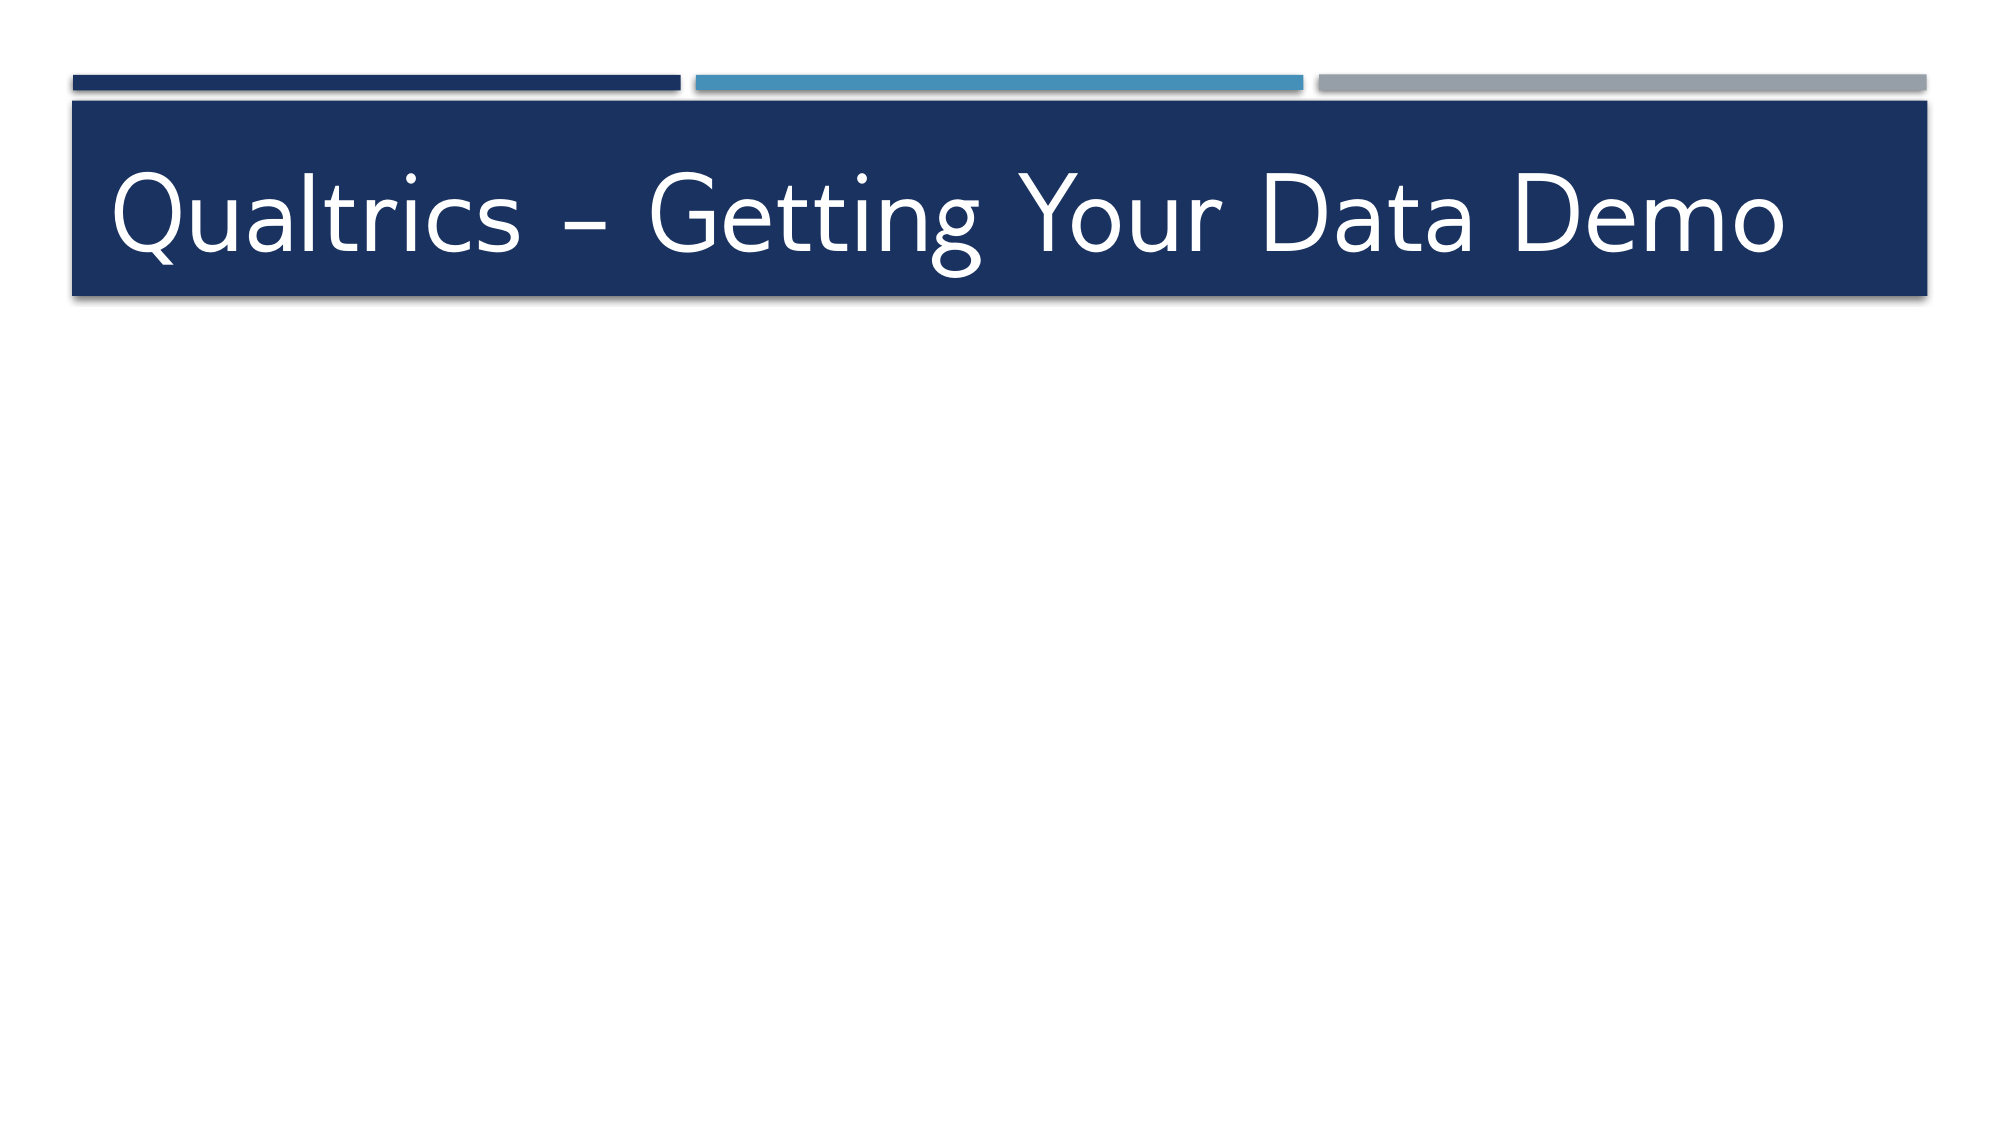

# Qualtrics – Getting Your Data Demo